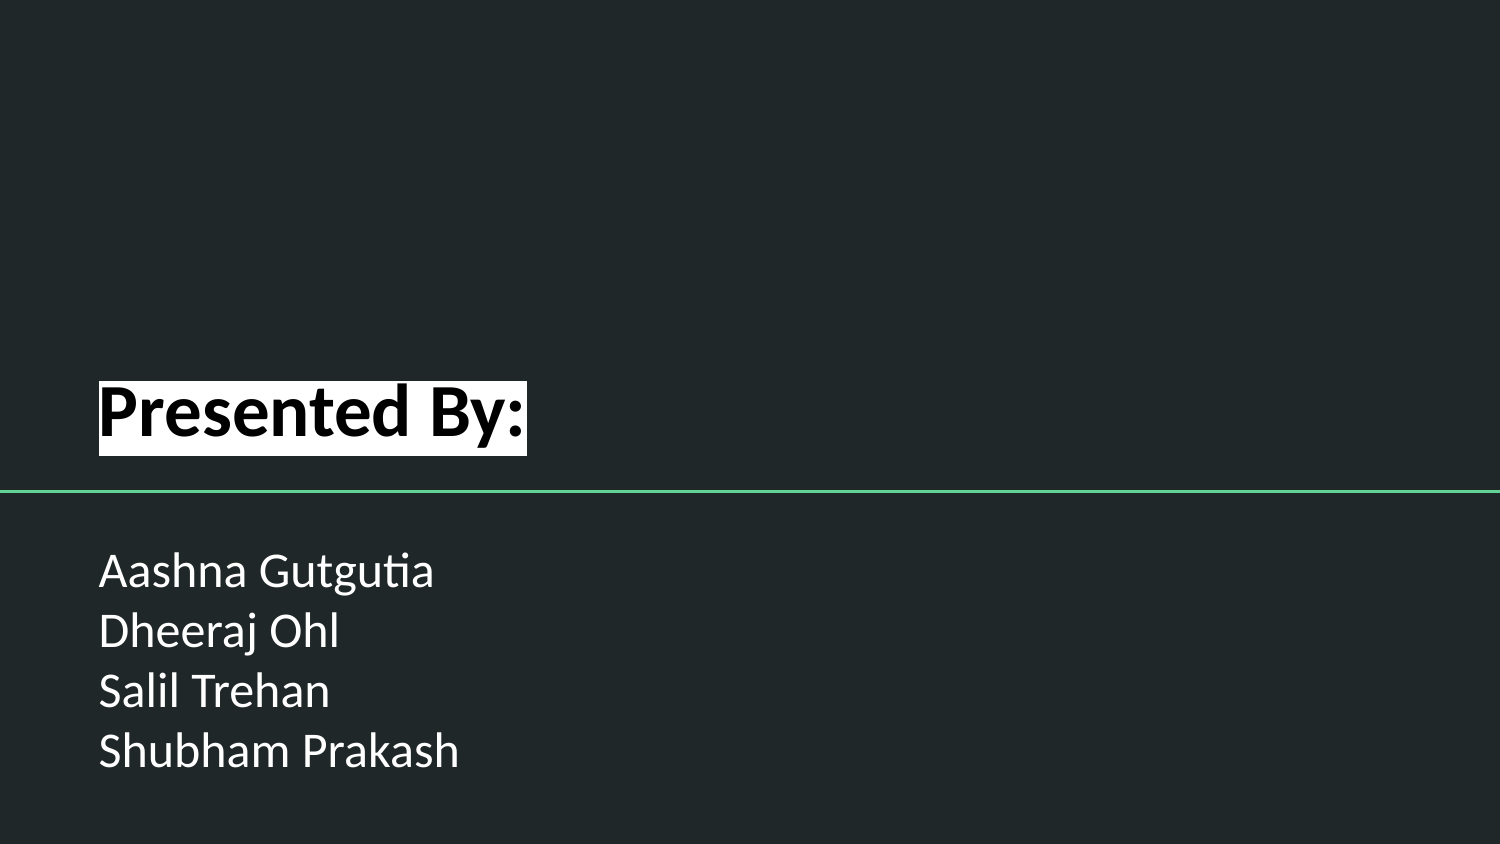

# Presented By:
Aashna Gutgutia
Dheeraj Ohl
Salil Trehan
Shubham Prakash